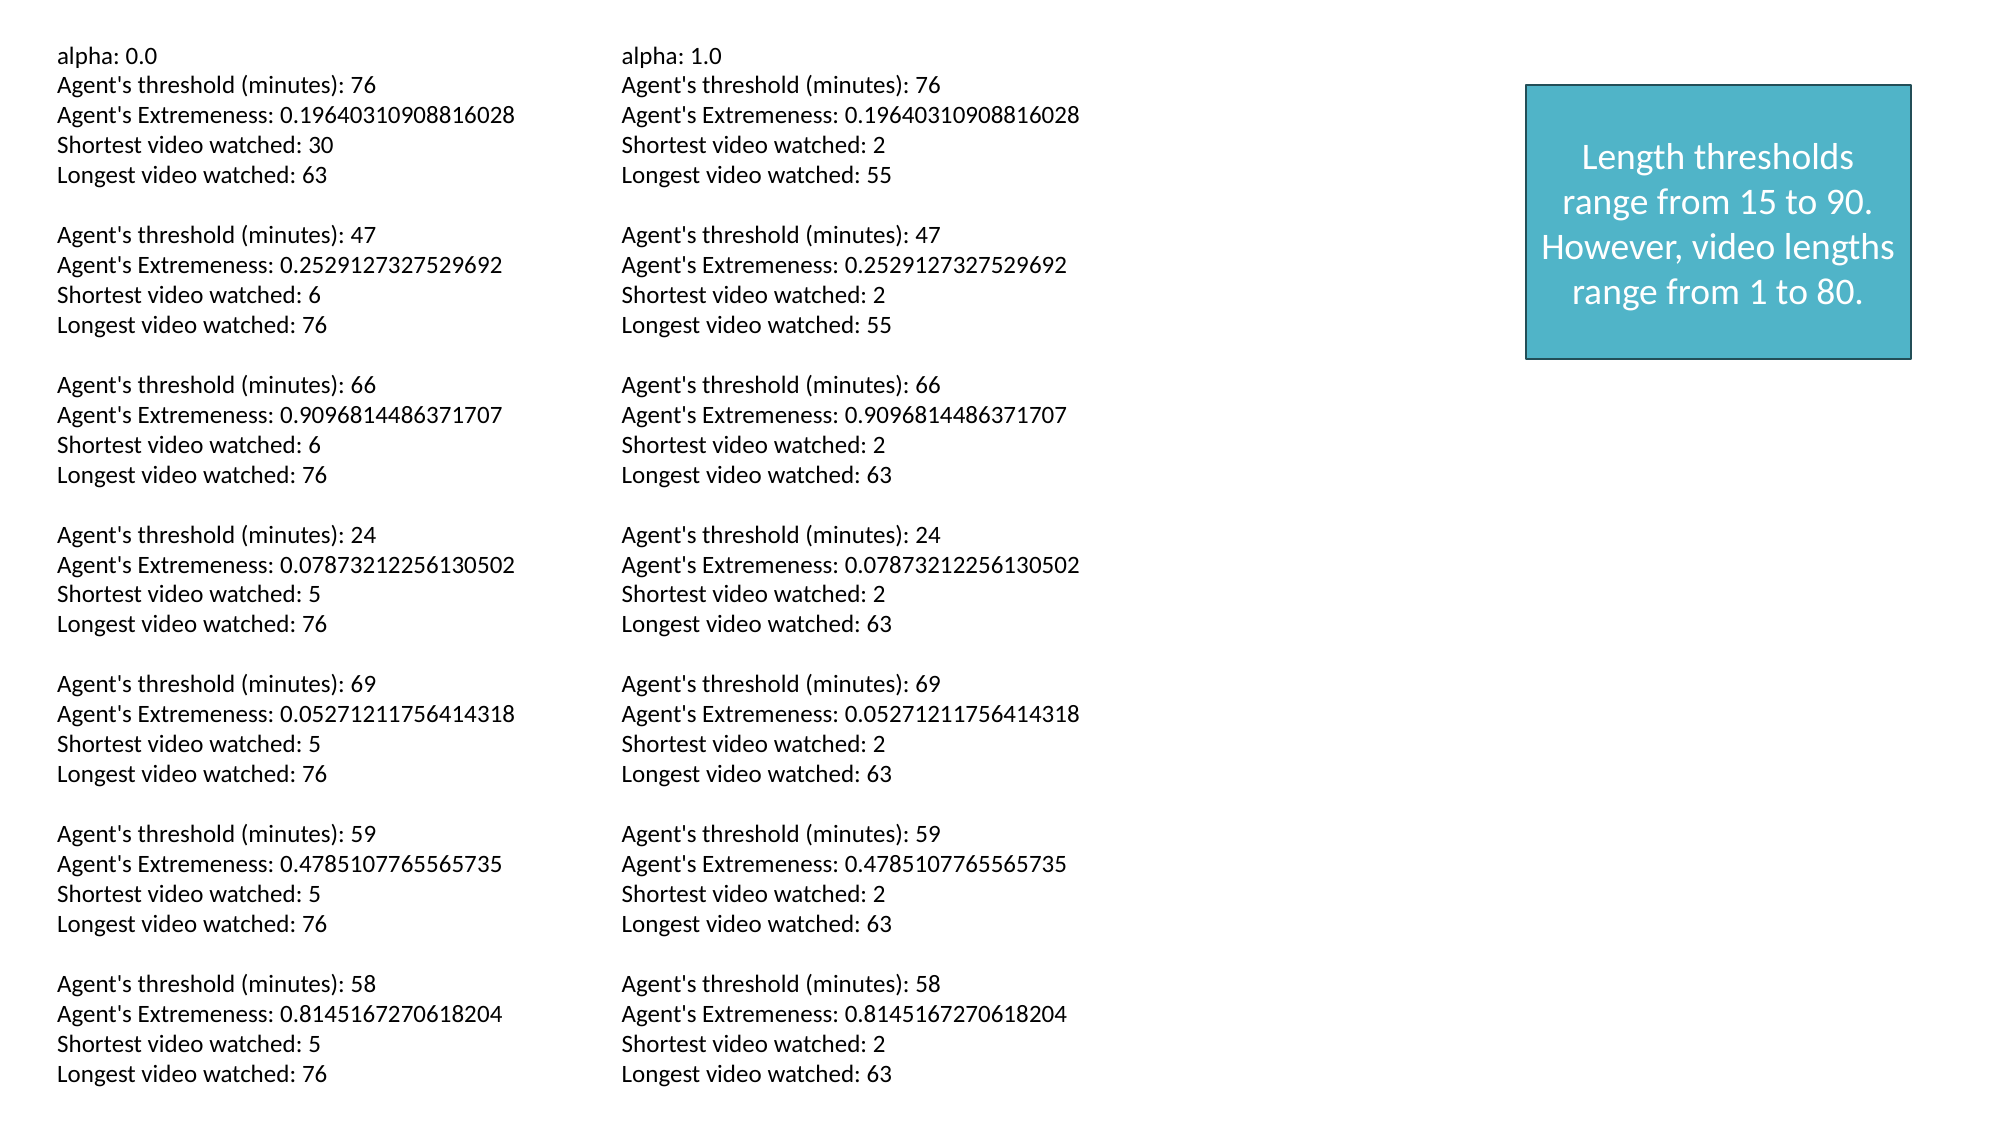

alpha: 0.0
Agent's threshold (minutes): 76
Agent's Extremeness: 0.19640310908816028
Shortest video watched: 30
Longest video watched: 63

Agent's threshold (minutes): 47
Agent's Extremeness: 0.2529127327529692
Shortest video watched: 6
Longest video watched: 76

Agent's threshold (minutes): 66
Agent's Extremeness: 0.9096814486371707
Shortest video watched: 6
Longest video watched: 76

Agent's threshold (minutes): 24
Agent's Extremeness: 0.07873212256130502
Shortest video watched: 5
Longest video watched: 76

Agent's threshold (minutes): 69
Agent's Extremeness: 0.05271211756414318
Shortest video watched: 5
Longest video watched: 76

Agent's threshold (minutes): 59
Agent's Extremeness: 0.4785107765565735
Shortest video watched: 5
Longest video watched: 76

Agent's threshold (minutes): 58
Agent's Extremeness: 0.8145167270618204
Shortest video watched: 5
Longest video watched: 76
alpha: 1.0
Agent's threshold (minutes): 76
Agent's Extremeness: 0.19640310908816028
Shortest video watched: 2
Longest video watched: 55

Agent's threshold (minutes): 47
Agent's Extremeness: 0.2529127327529692
Shortest video watched: 2
Longest video watched: 55

Agent's threshold (minutes): 66
Agent's Extremeness: 0.9096814486371707
Shortest video watched: 2
Longest video watched: 63

Agent's threshold (minutes): 24
Agent's Extremeness: 0.07873212256130502
Shortest video watched: 2
Longest video watched: 63

Agent's threshold (minutes): 69
Agent's Extremeness: 0.05271211756414318
Shortest video watched: 2
Longest video watched: 63

Agent's threshold (minutes): 59
Agent's Extremeness: 0.4785107765565735
Shortest video watched: 2
Longest video watched: 63

Agent's threshold (minutes): 58
Agent's Extremeness: 0.8145167270618204
Shortest video watched: 2
Longest video watched: 63
Length thresholds range from 15 to 90. However, video lengths range from 1 to 80.